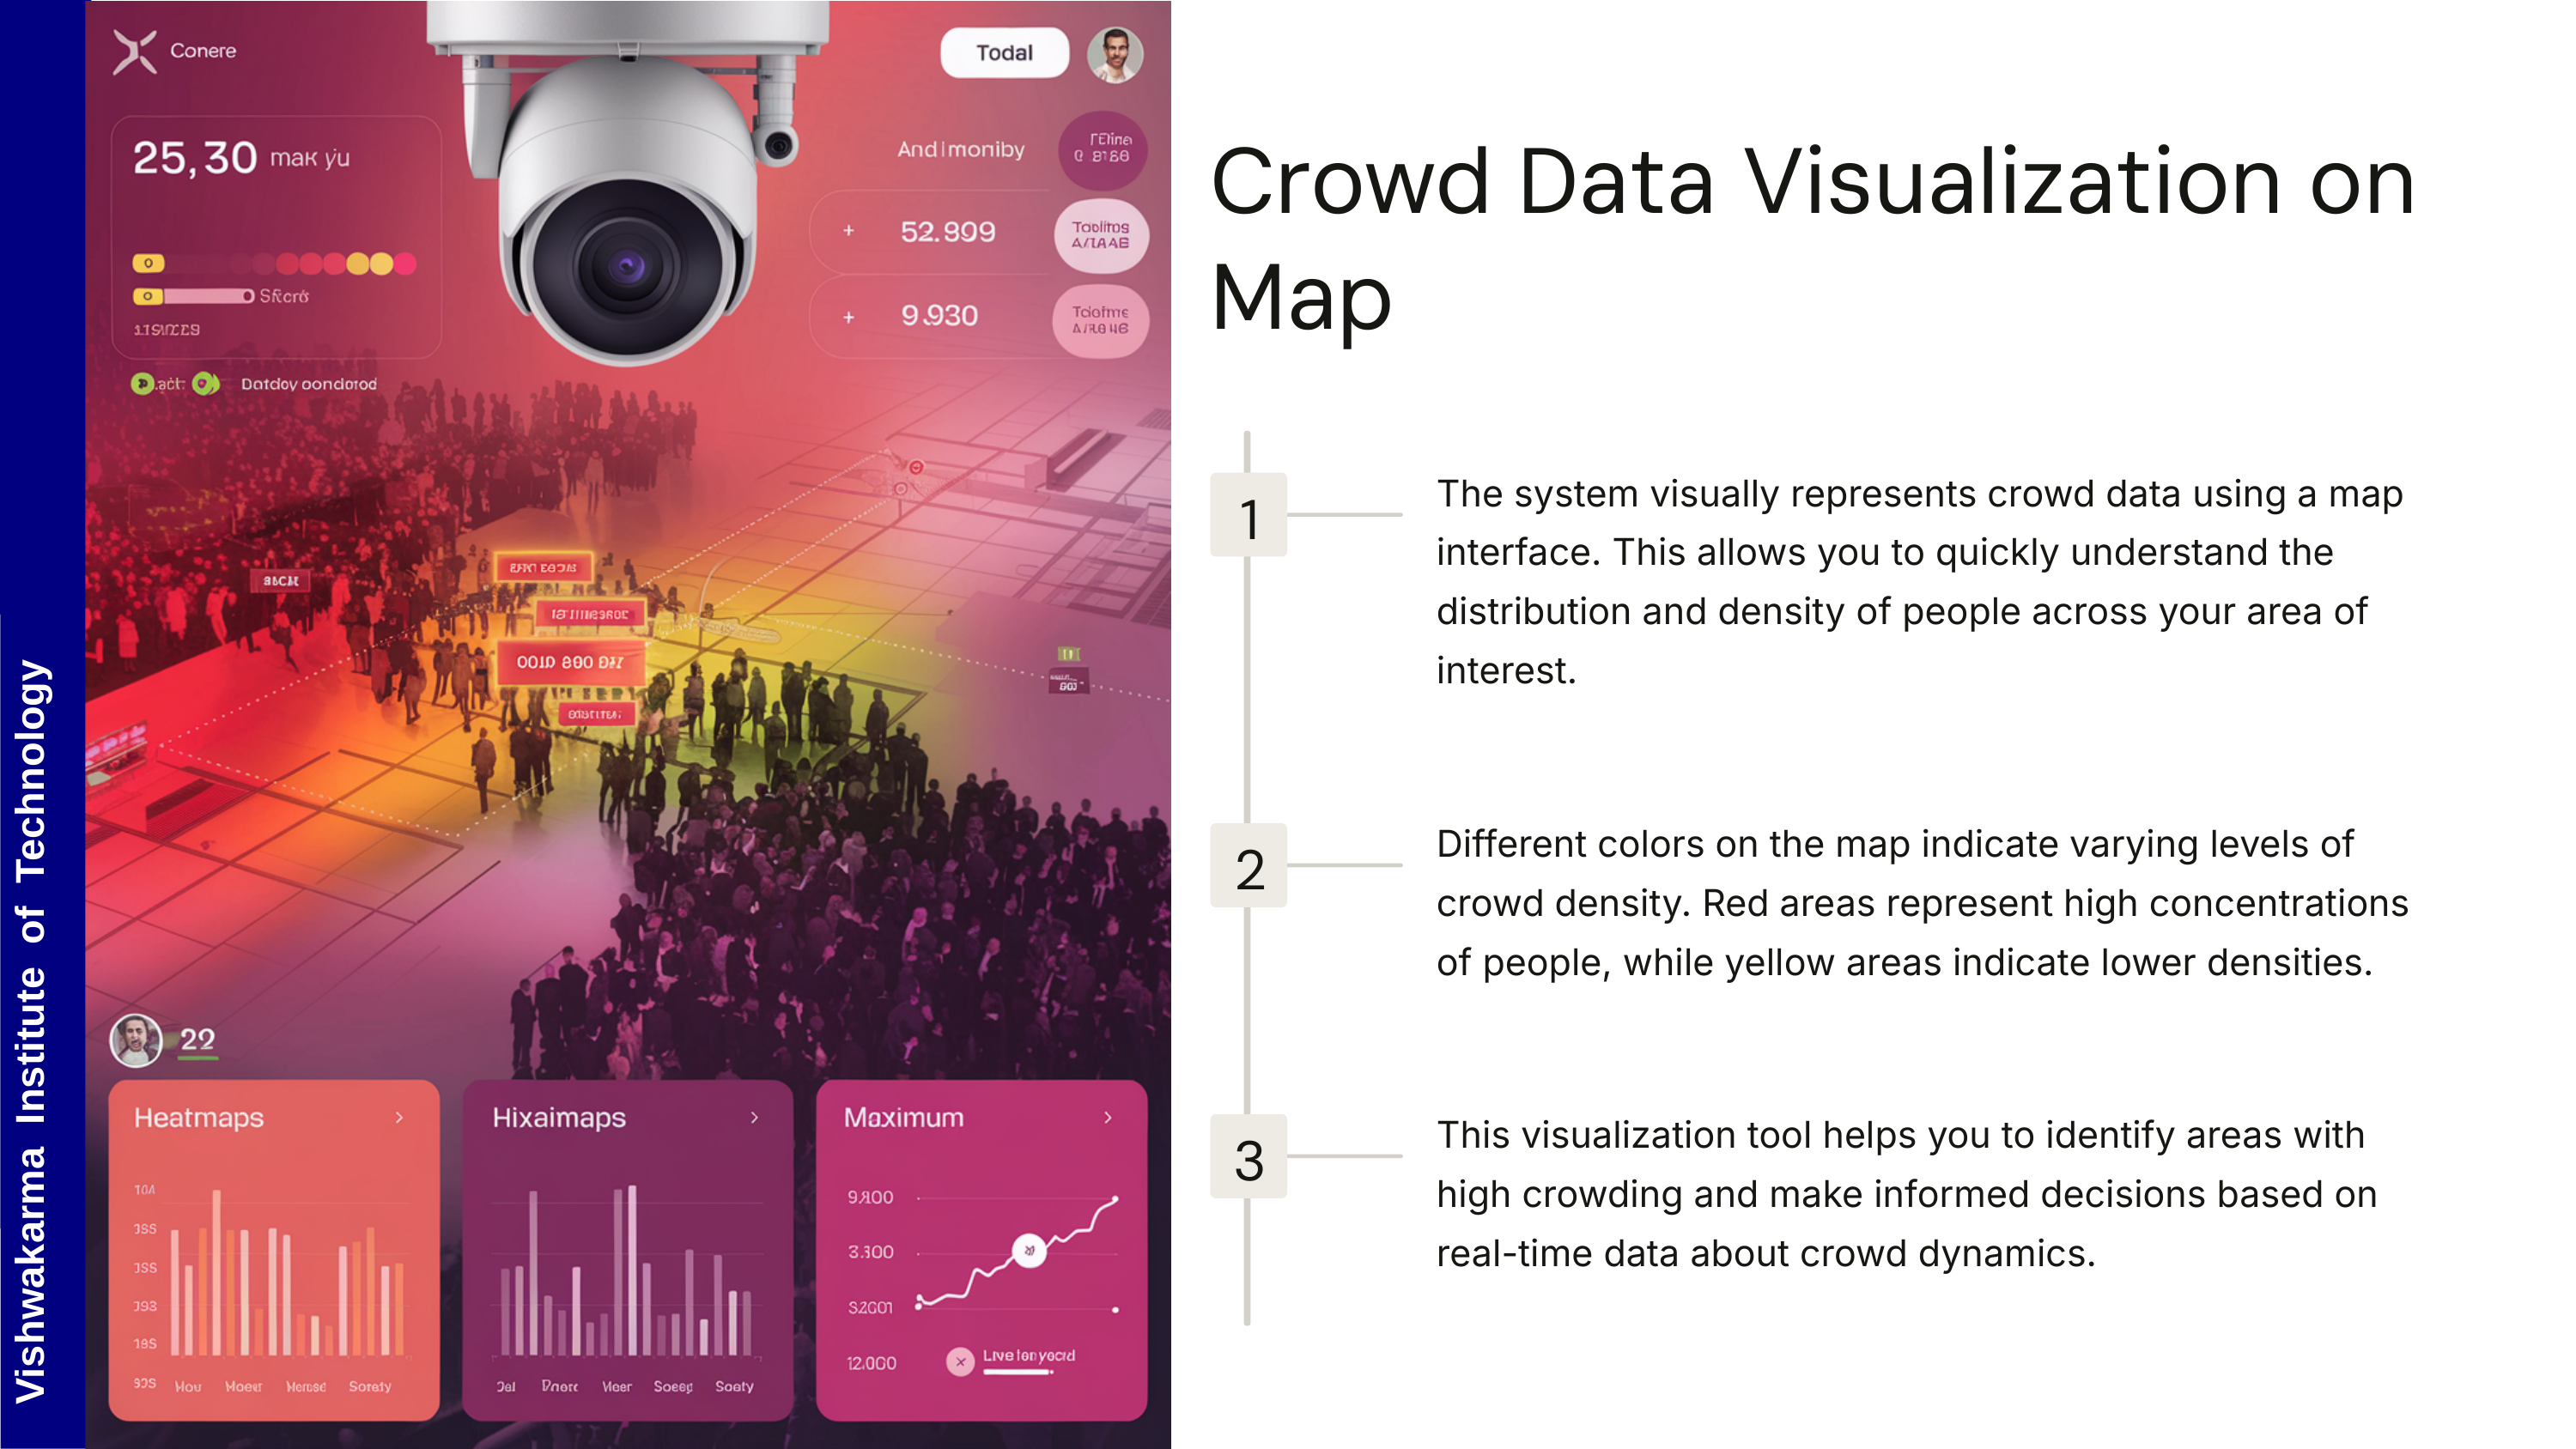

Crowd Data Visualization on Map

The system visually represents crowd data using a map interface. This allows you to quickly understand the distribution and density of people across your area of interest.

1

   Vishwakarma  Institute  of  Technology
Different colors on the map indicate varying levels of crowd density. Red areas represent high concentrations of people, while yellow areas indicate lower densities.

2

This visualization tool helps you to identify areas with high crowding and make informed decisions based on real-time data about crowd dynamics.

3